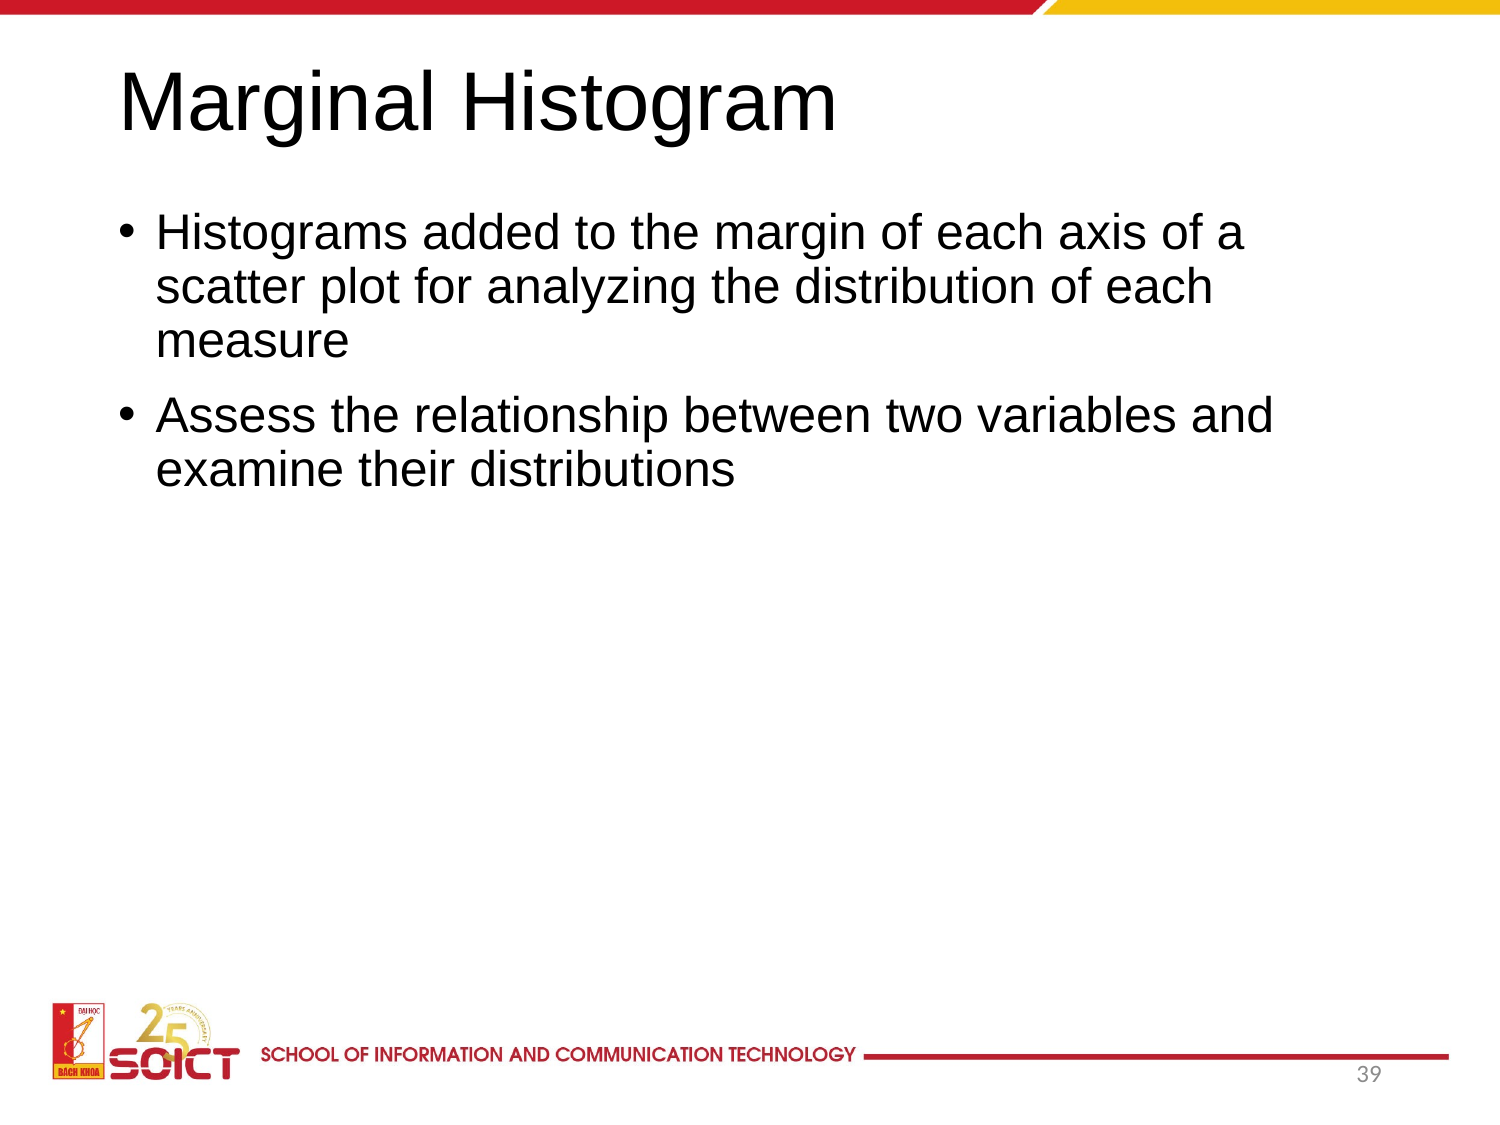

# Marginal Histogram
Histograms added to the margin of each axis of a scatter plot for analyzing the distribution of each measure
Assess the relationship between two variables and examine their distributions

39